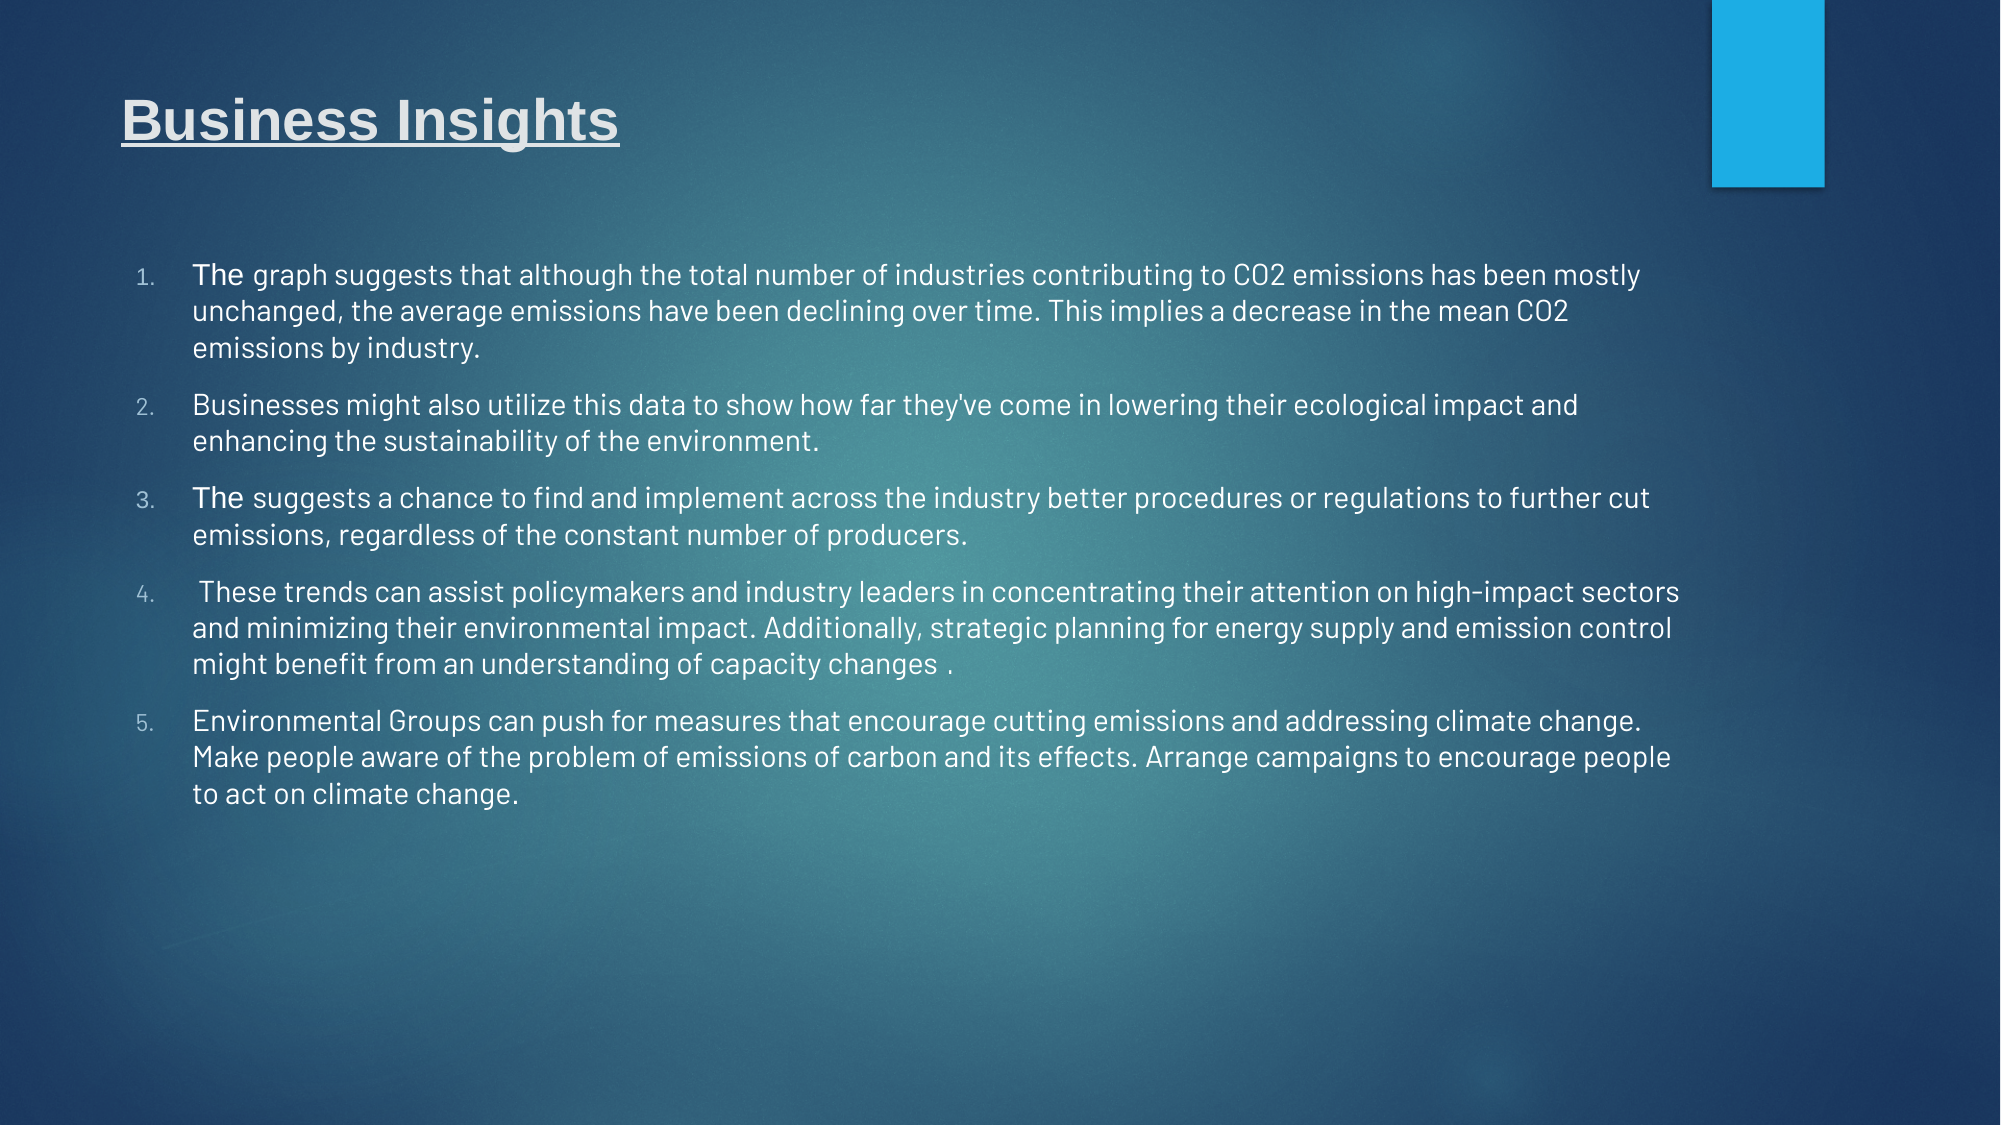

# Business Insights
The graph suggests that although the total number of industries contributing to CO2 emissions has been mostly unchanged, the average emissions have been declining over time. This implies a decrease in the mean CO2 emissions by industry.
Businesses might also utilize this data to show how far they've come in lowering their ecological impact and enhancing the sustainability of the environment.
The suggests a chance to find and implement across the industry better procedures or regulations to further cut emissions, regardless of the constant number of producers.
 These trends can assist policymakers and industry leaders in concentrating their attention on high-impact sectors and minimizing their environmental impact. Additionally, strategic planning for energy supply and emission control might benefit from an understanding of capacity changes .
Environmental Groups can push for measures that encourage cutting emissions and addressing climate change. Make people aware of the problem of emissions of carbon and its effects. Arrange campaigns to encourage people to act on climate change.